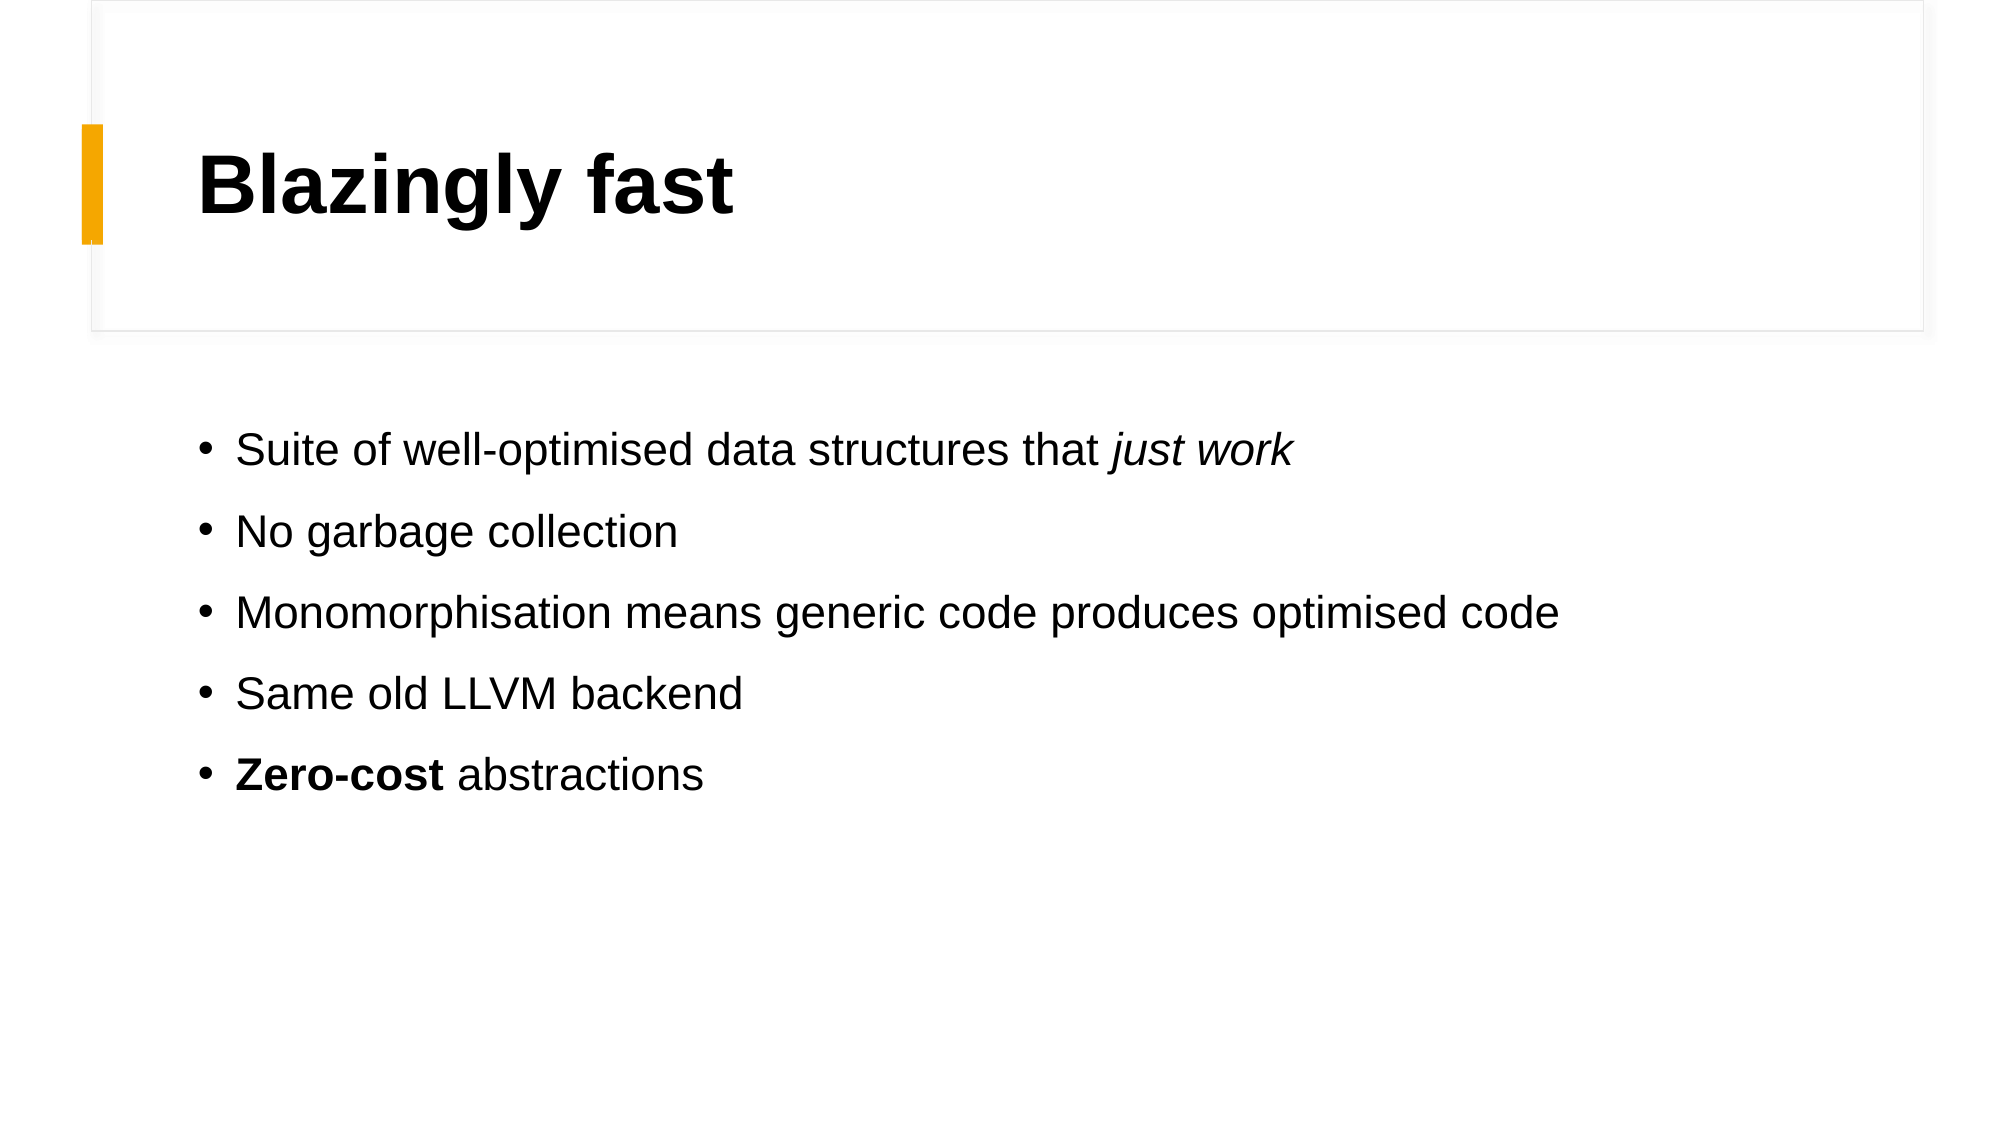

# Blazingly fast

Suite of well-optimised data structures that just work
No garbage collection
Monomorphisation means generic code produces optimised code
Same old LLVM backend
Zero-cost abstractions